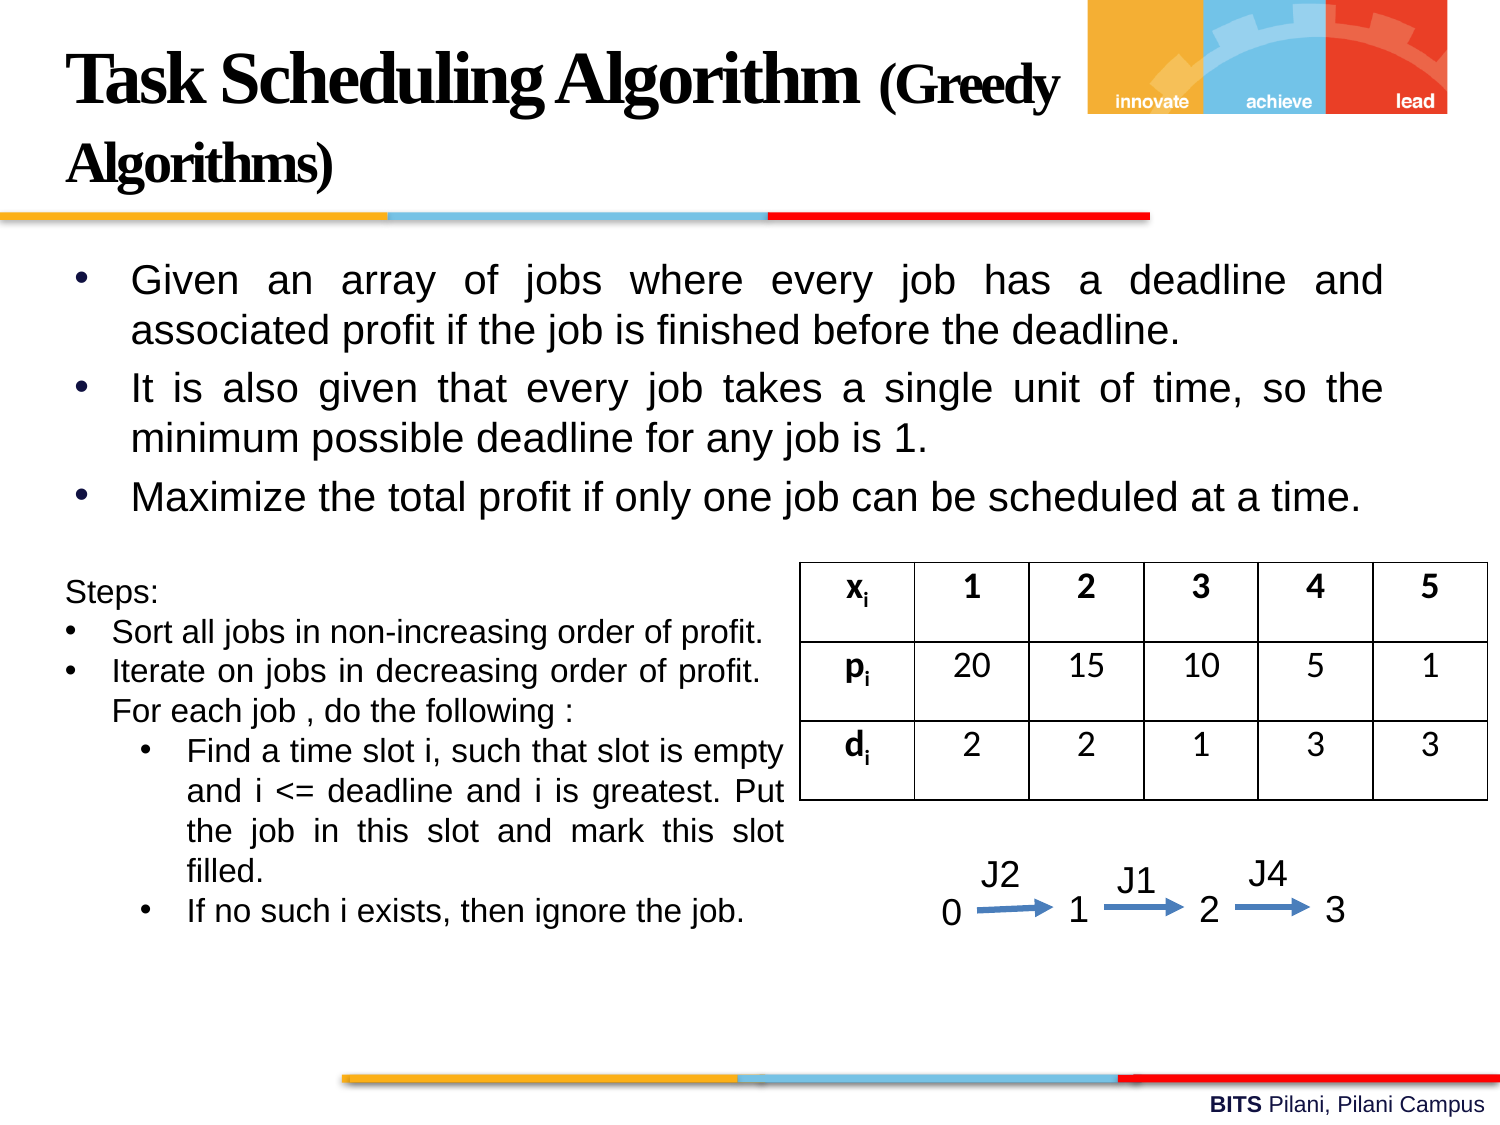

Task Scheduling Algorithm (Greedy Algorithms)
Given an array of jobs where every job has a deadline and associated profit if the job is finished before the deadline.
It is also given that every job takes a single unit of time, so the minimum possible deadline for any job is 1.
Maximize the total profit if only one job can be scheduled at a time.

Steps:
Sort all jobs in non-increasing order of profit.
Iterate on jobs in decreasing order of profit.   For each job , do the following :
Find a time slot i, such that slot is empty and i <= deadline and i is greatest. Put the job in this slot and mark this slot filled.
If no such i exists, then ignore the job.
| xi | 1 | 2 | 3 | 4 | 5 |
| --- | --- | --- | --- | --- | --- |
| pi | 20 | 15 | 10 | 5 | 1 |
| di | 2 | 2 | 1 | 3 | 3 |
J4
J2
J1
1
2
3
0